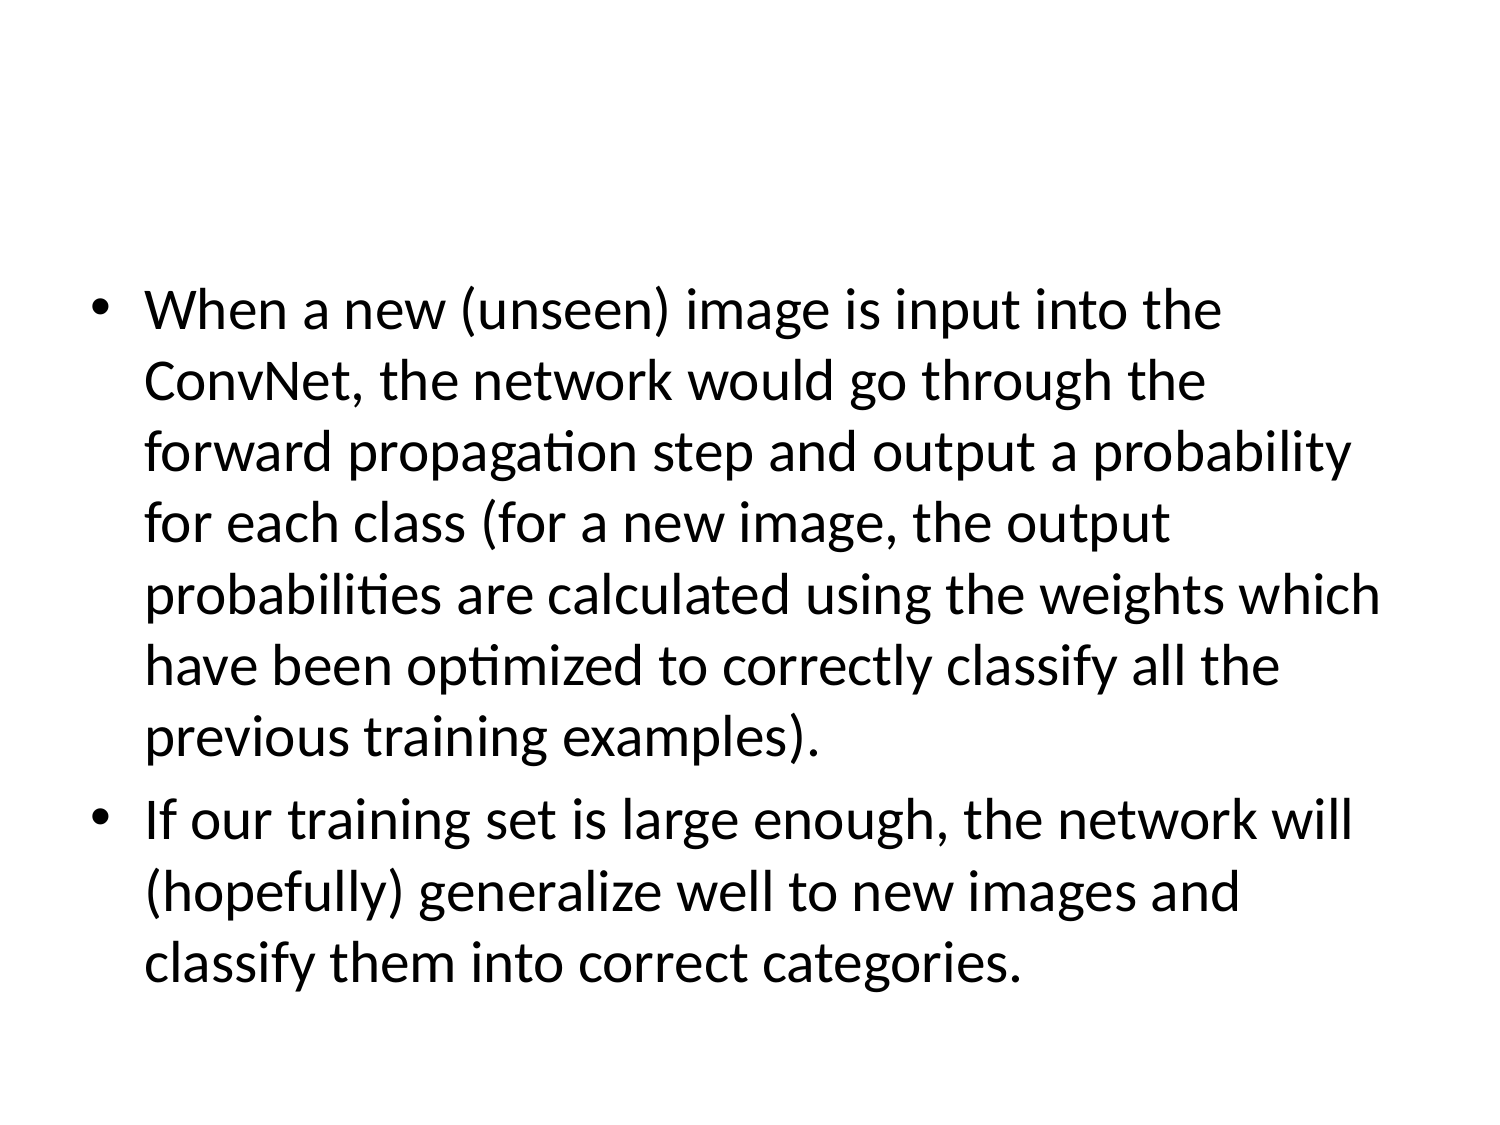

#
When a new (unseen) image is input into the ConvNet, the network would go through the forward propagation step and output a probability for each class (for a new image, the output probabilities are calculated using the weights which have been optimized to correctly classify all the previous training examples).
If our training set is large enough, the network will (hopefully) generalize well to new images and classify them into correct categories.